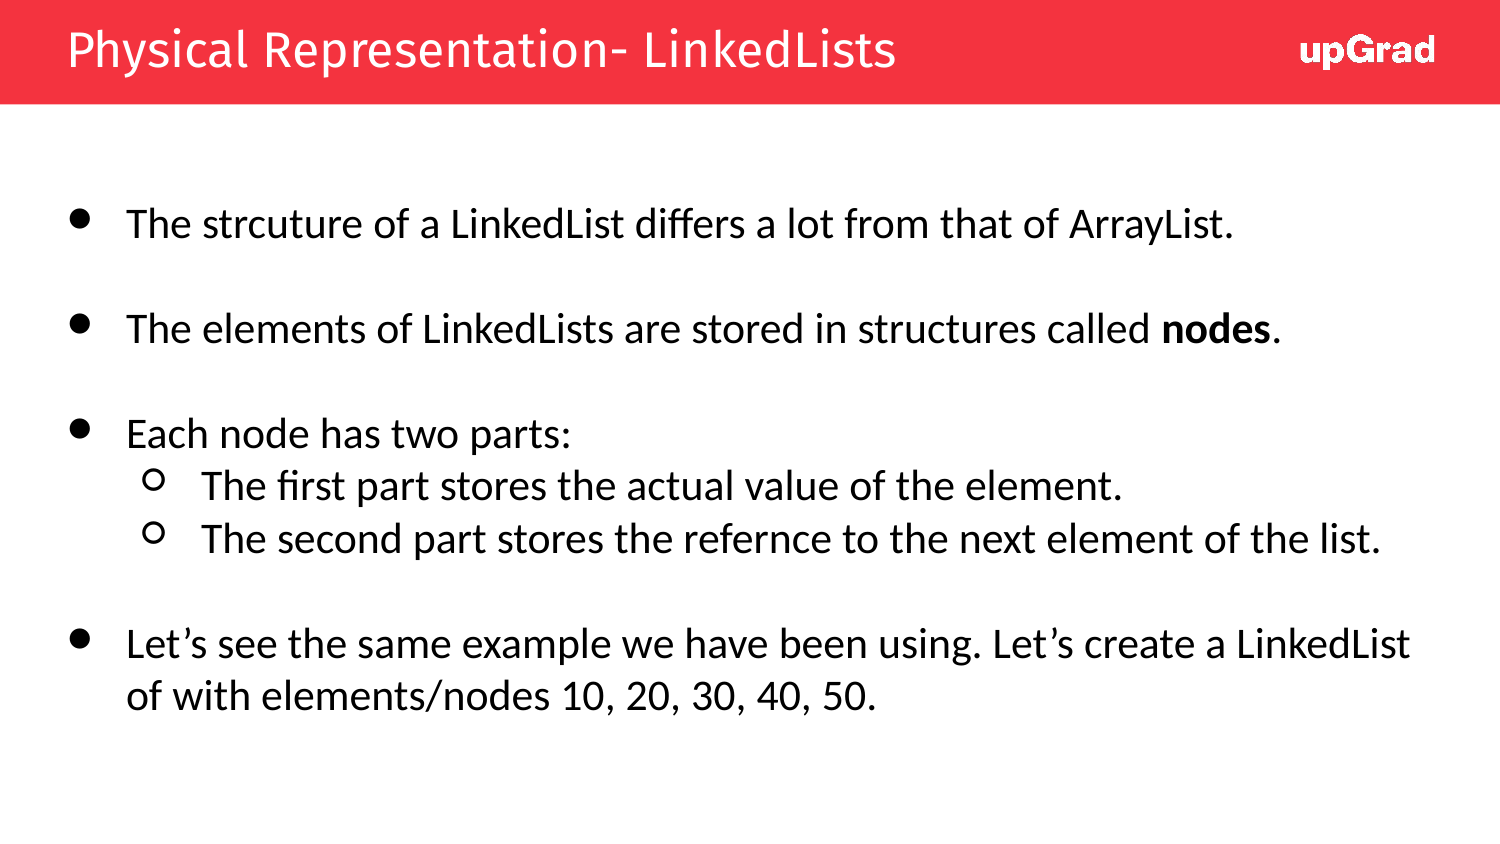

# Physical Representation- LinkedLists

The strcuture of a LinkedList differs a lot from that of ArrayList.

The elements of LinkedLists are stored in structures called nodes.

Each node has two parts:
The first part stores the actual value of the element.
The second part stores the refernce to the next element of the list.

Let’s see the same example we have been using. Let’s create a LinkedList of with elements/nodes 10, 20, 30, 40, 50.